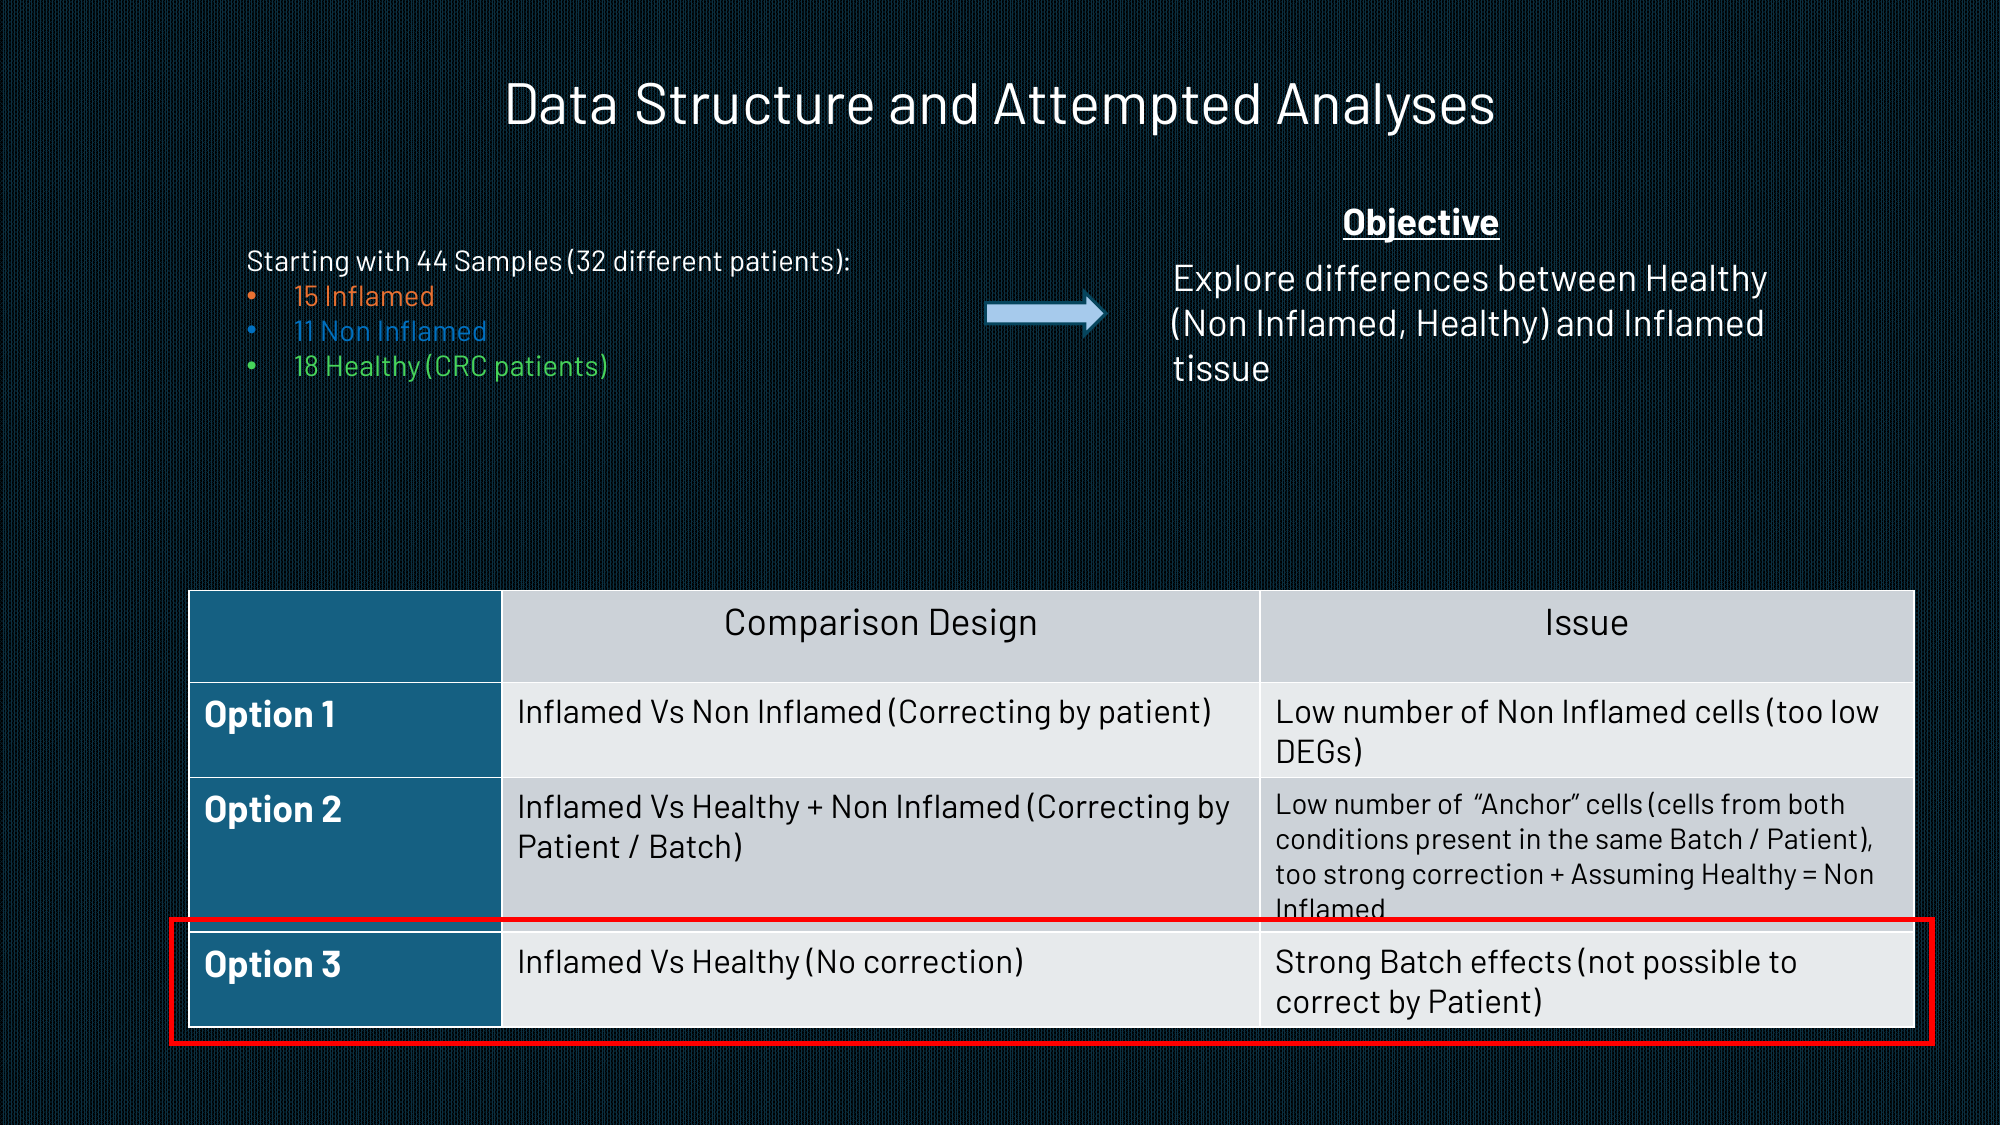

# Data Structure and Attempted Analyses
Objective
Starting with 44 Samples (32 different patients):
15 Inflamed
11 Non Inflamed
18 Healthy (CRC patients)
Explore differences between Healthy (Non Inflamed, Healthy) and Inflamed tissue

|  | Comparison Design | Issue |
| --- | --- | --- |
| Option 1 | Inflamed Vs Non Inflamed (Correcting by patient) | Low number of Non Inflamed cells (too low DEGs) |
| Option 2 | Inflamed Vs Healthy + Non Inflamed (Correcting by Patient / Batch) | Low number of “Anchor” cells (cells from both conditions present in the same Batch / Patient), too strong correction + Assuming Healthy = Non Inflamed |
| Option 3 | Inflamed Vs Healthy (No correction) | Strong Batch effects (not possible to correct by Patient) |